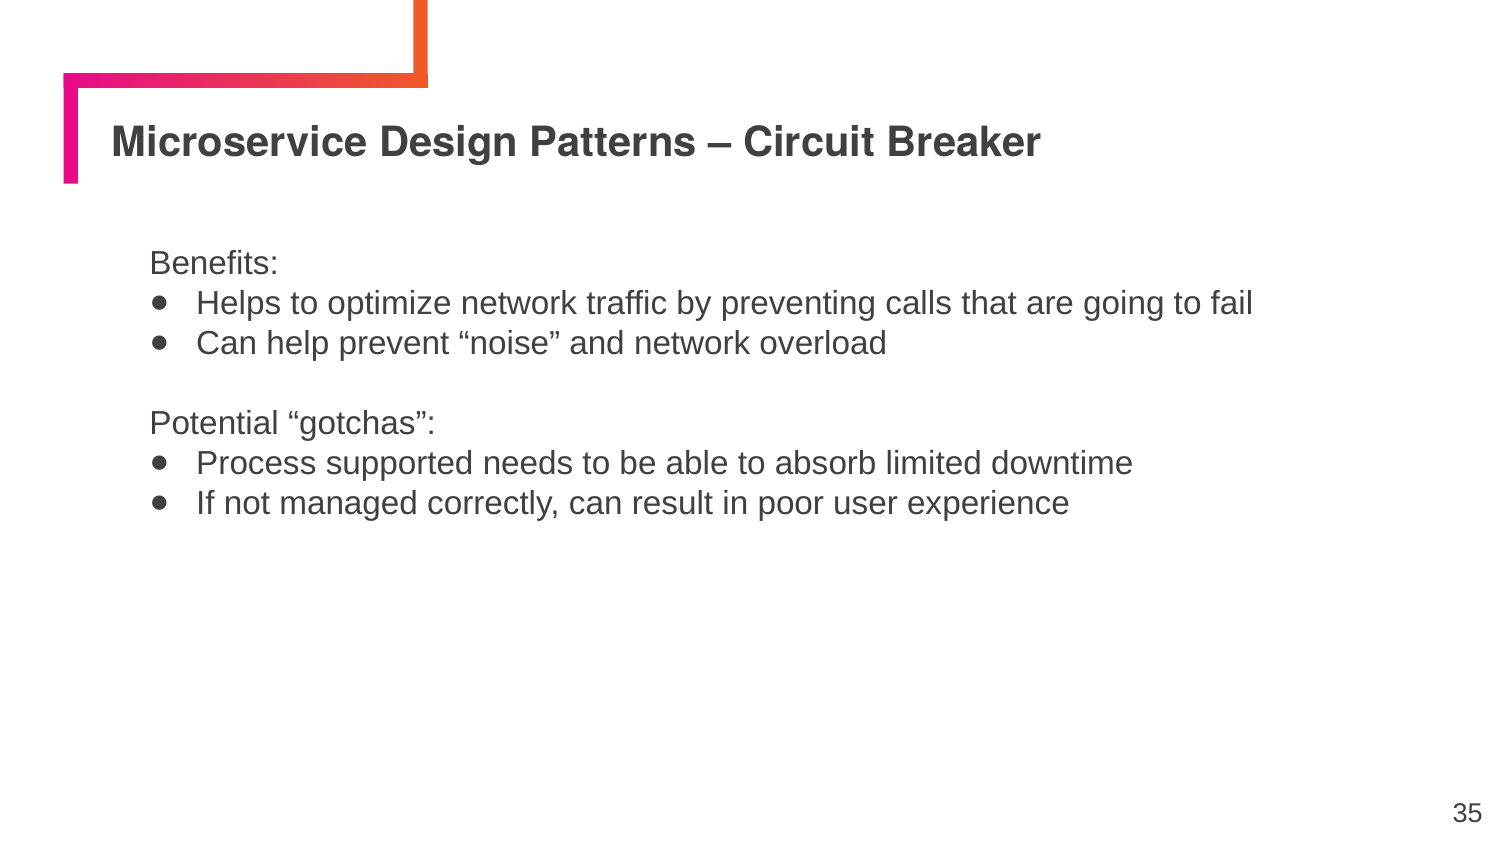

# Microservice Design Patterns – Circuit Breaker
Benefits:
Helps to optimize network traffic by preventing calls that are going to fail
Can help prevent “noise” and network overload

Potential “gotchas”:
Process supported needs to be able to absorb limited downtime
If not managed correctly, can result in poor user experience

35